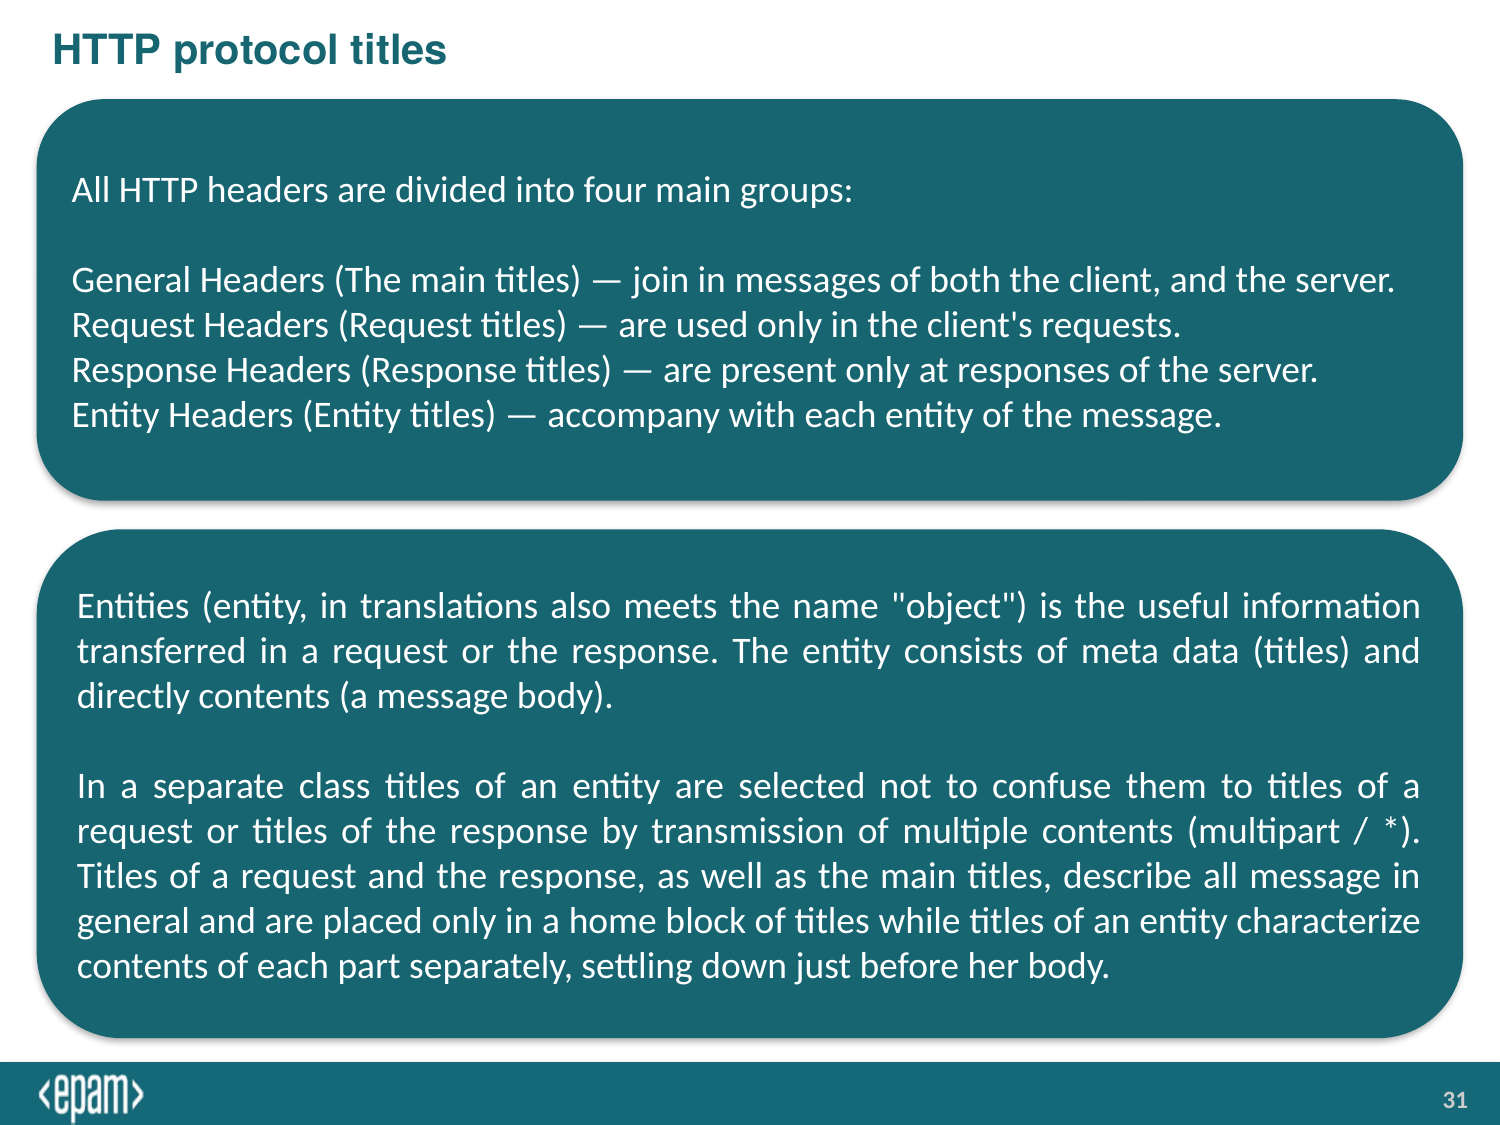

# HTTP protocol titles
All HTTP headers are divided into four main groups:

General Headers (The main titles) — join in messages of both the client, and the server.
Request Headers (Request titles) — are used only in the client's requests.
Response Headers (Response titles) — are present only at responses of the server.
Entity Headers (Entity titles) — accompany with each entity of the message.
Entities (entity, in translations also meets the name "object") is the useful information transferred in a request or the response. The entity consists of meta data (titles) and directly contents (a message body).

In a separate class titles of an entity are selected not to confuse them to titles of a request or titles of the response by transmission of multiple contents (multipart / *). Titles of a request and the response, as well as the main titles, describe all message in general and are placed only in a home block of titles while titles of an entity characterize contents of each part separately, settling down just before her body.